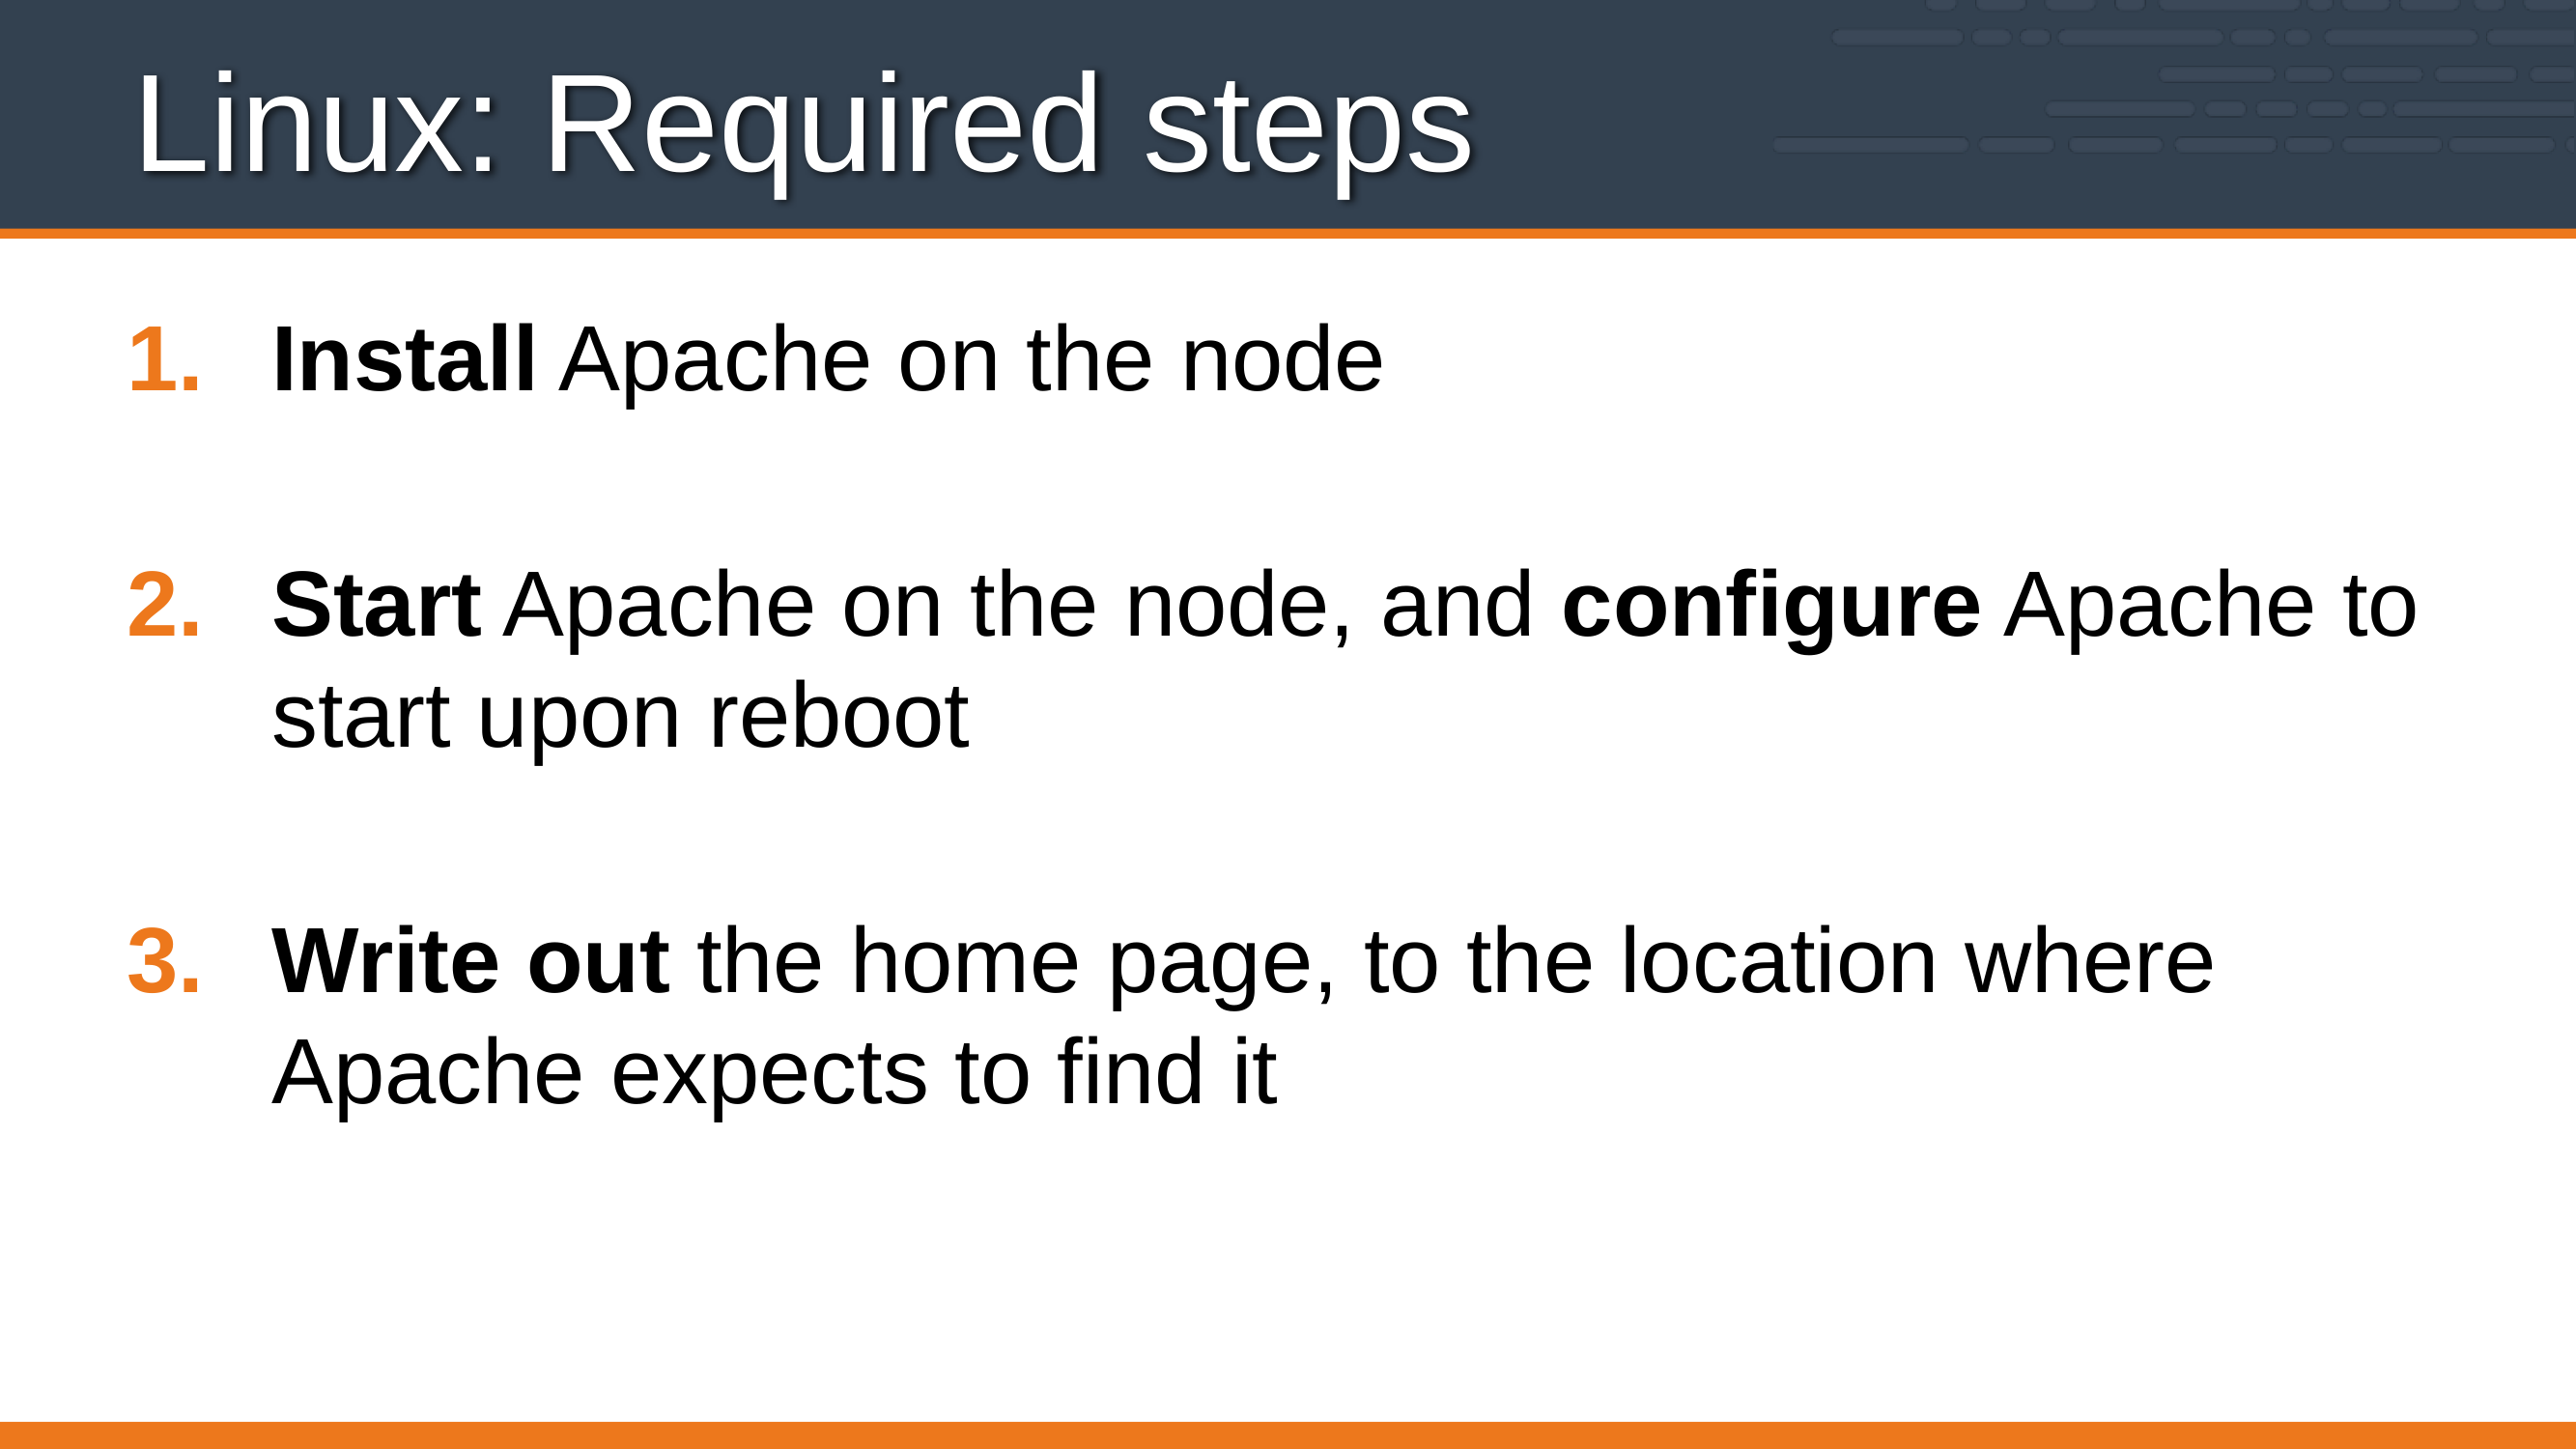

# Linux: Required steps
Install Apache on the node
Start Apache on the node, and configure Apache to start upon reboot
Write out the home page, to the location where Apache expects to find it